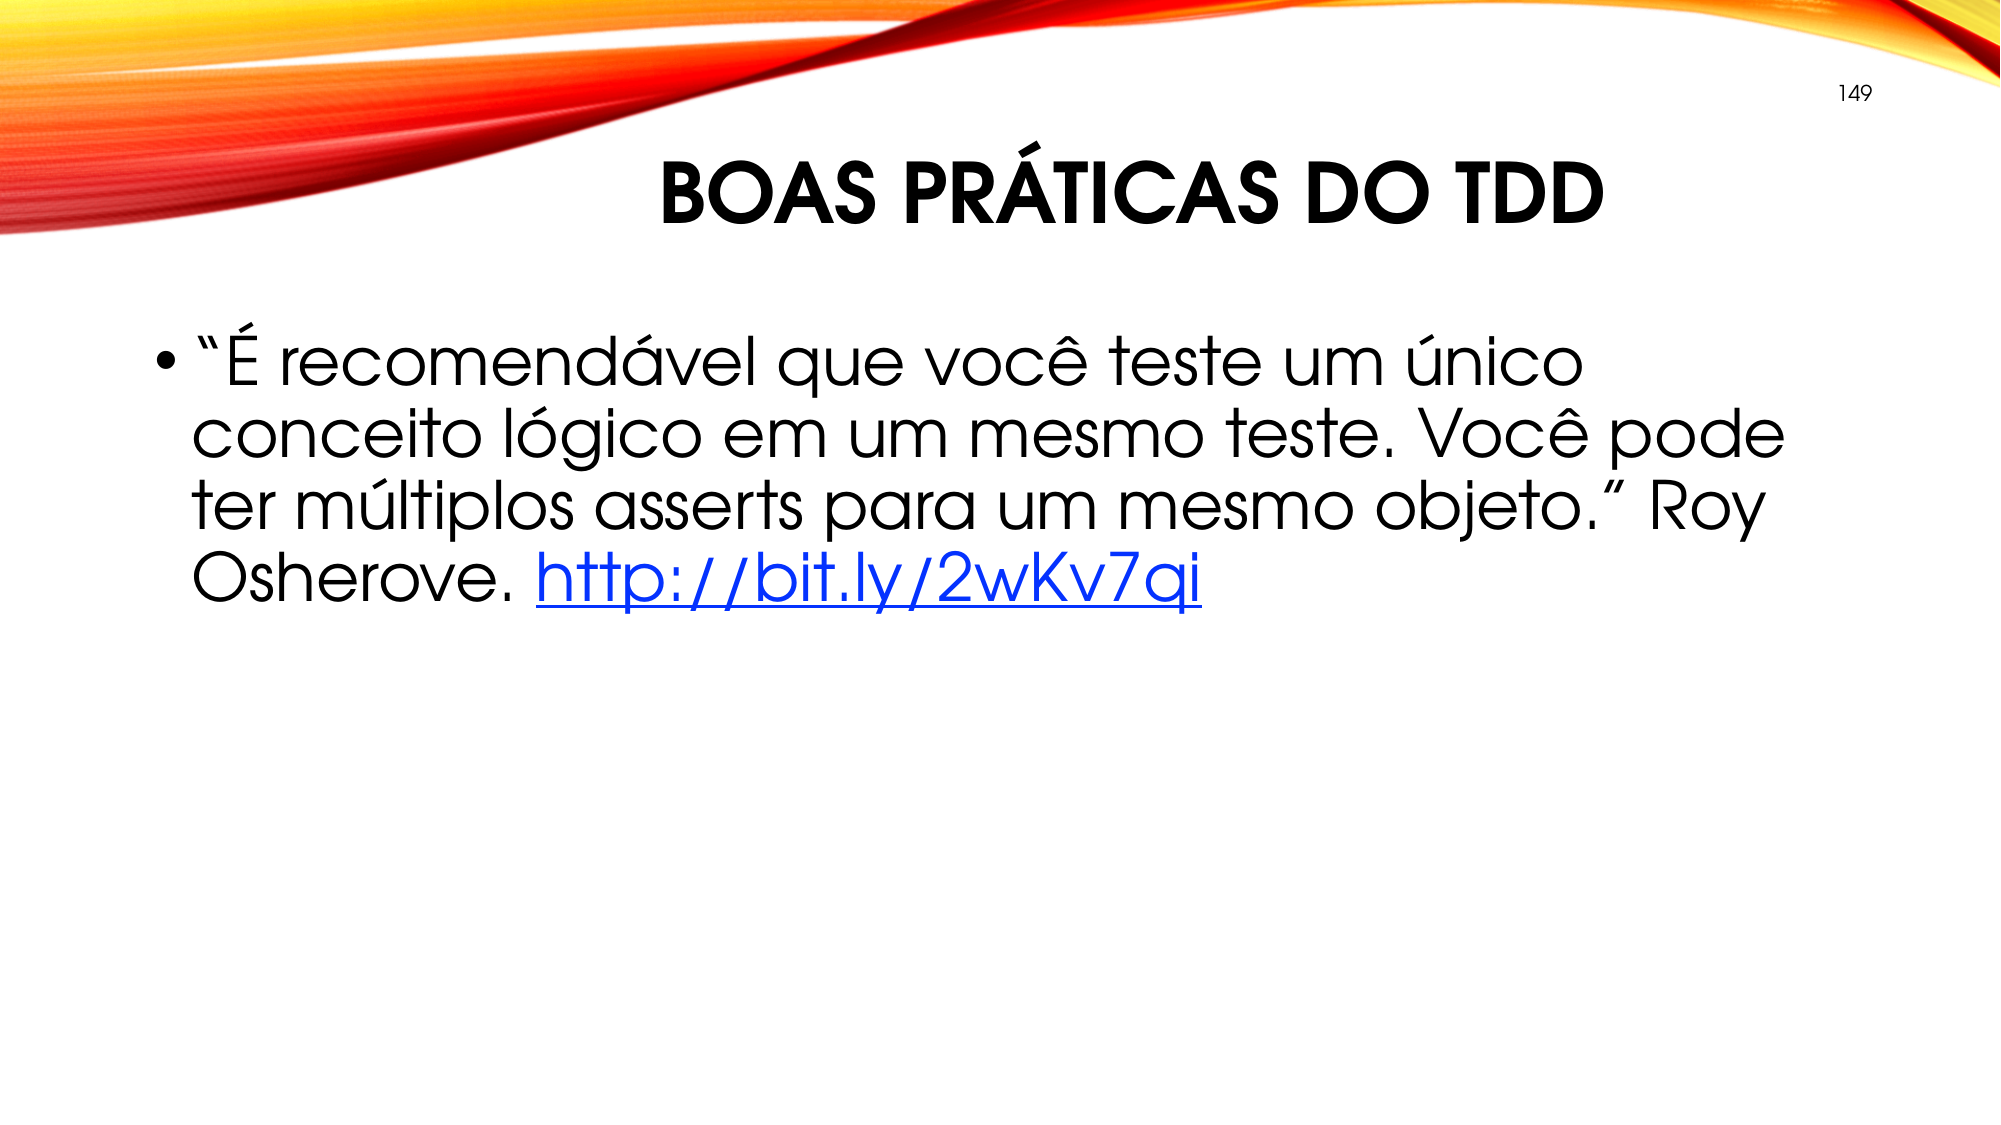

149
# Boas práticas do tdd
“É recomendável que você teste um único conceito lógico em um mesmo teste. Você pode ter múltiplos asserts para um mesmo objeto.” Roy Osherove. http://bit.ly/2wKv7qi